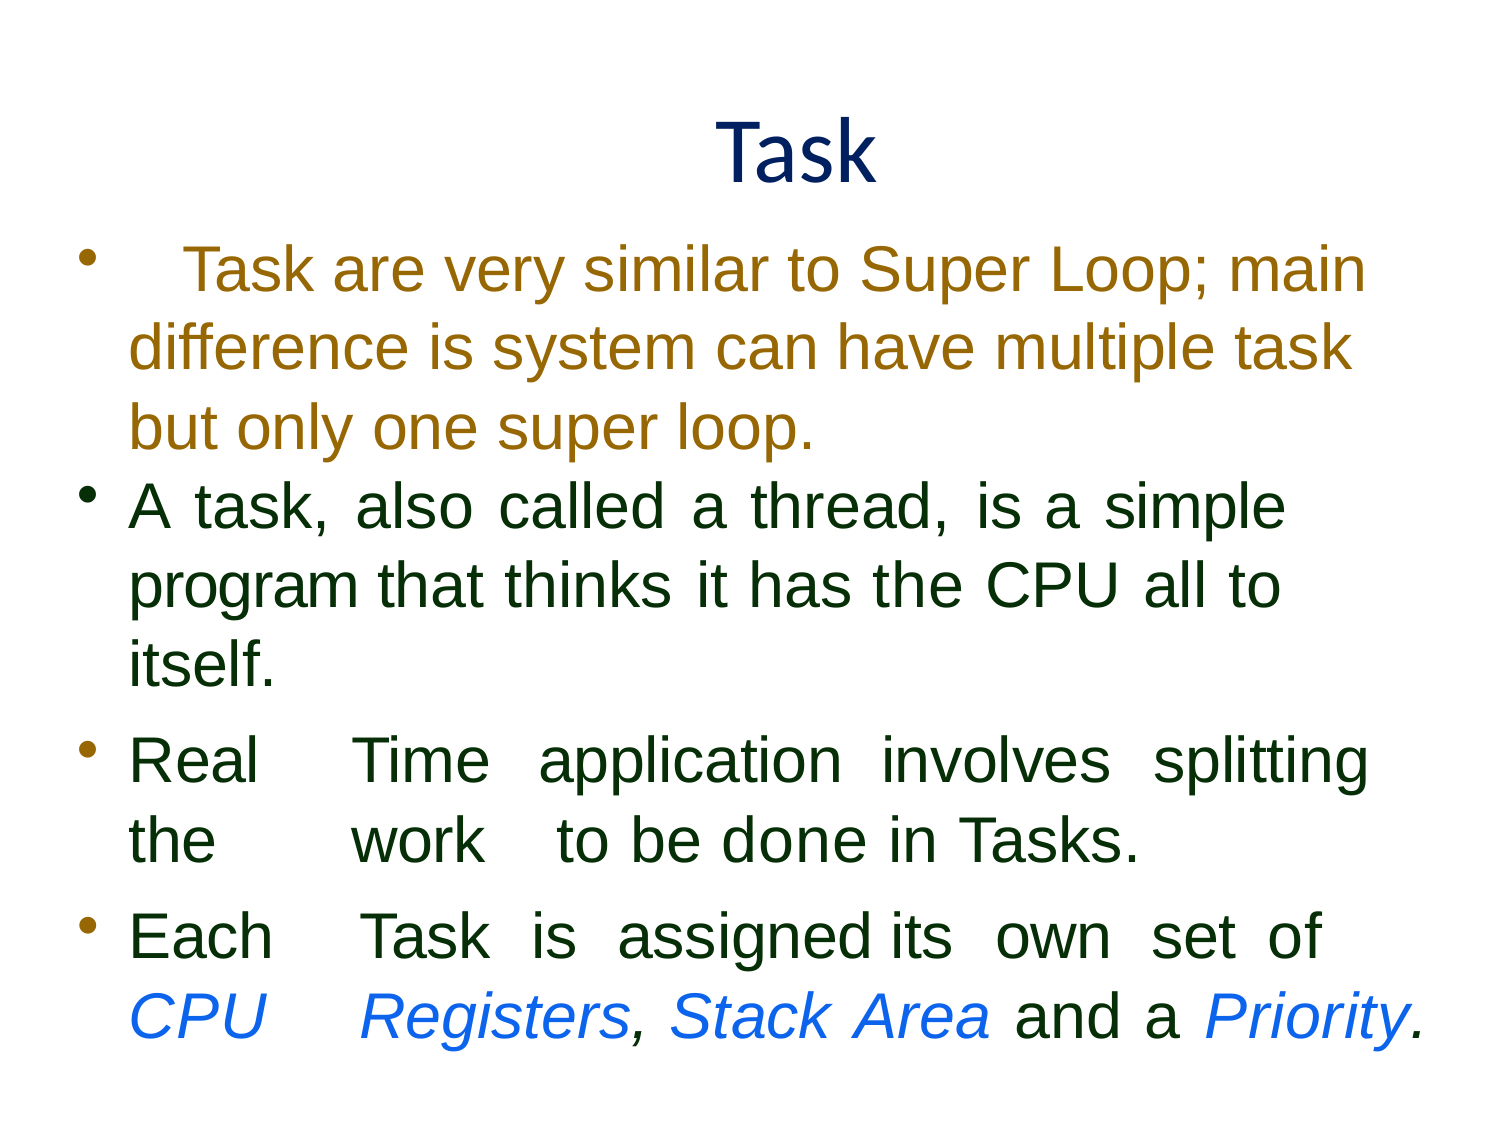

# Task
	Task are very similar to Super Loop; main difference is system can have multiple task but only one super loop.
A task, also called a thread, is a simple program that thinks it has the CPU all to itself.
Real	Time	application	involves	splitting	the 	work	 to be done in Tasks.
Each	Task	is	assigned	its	own	set	of	CPU 	Registers, Stack Area and a Priority.